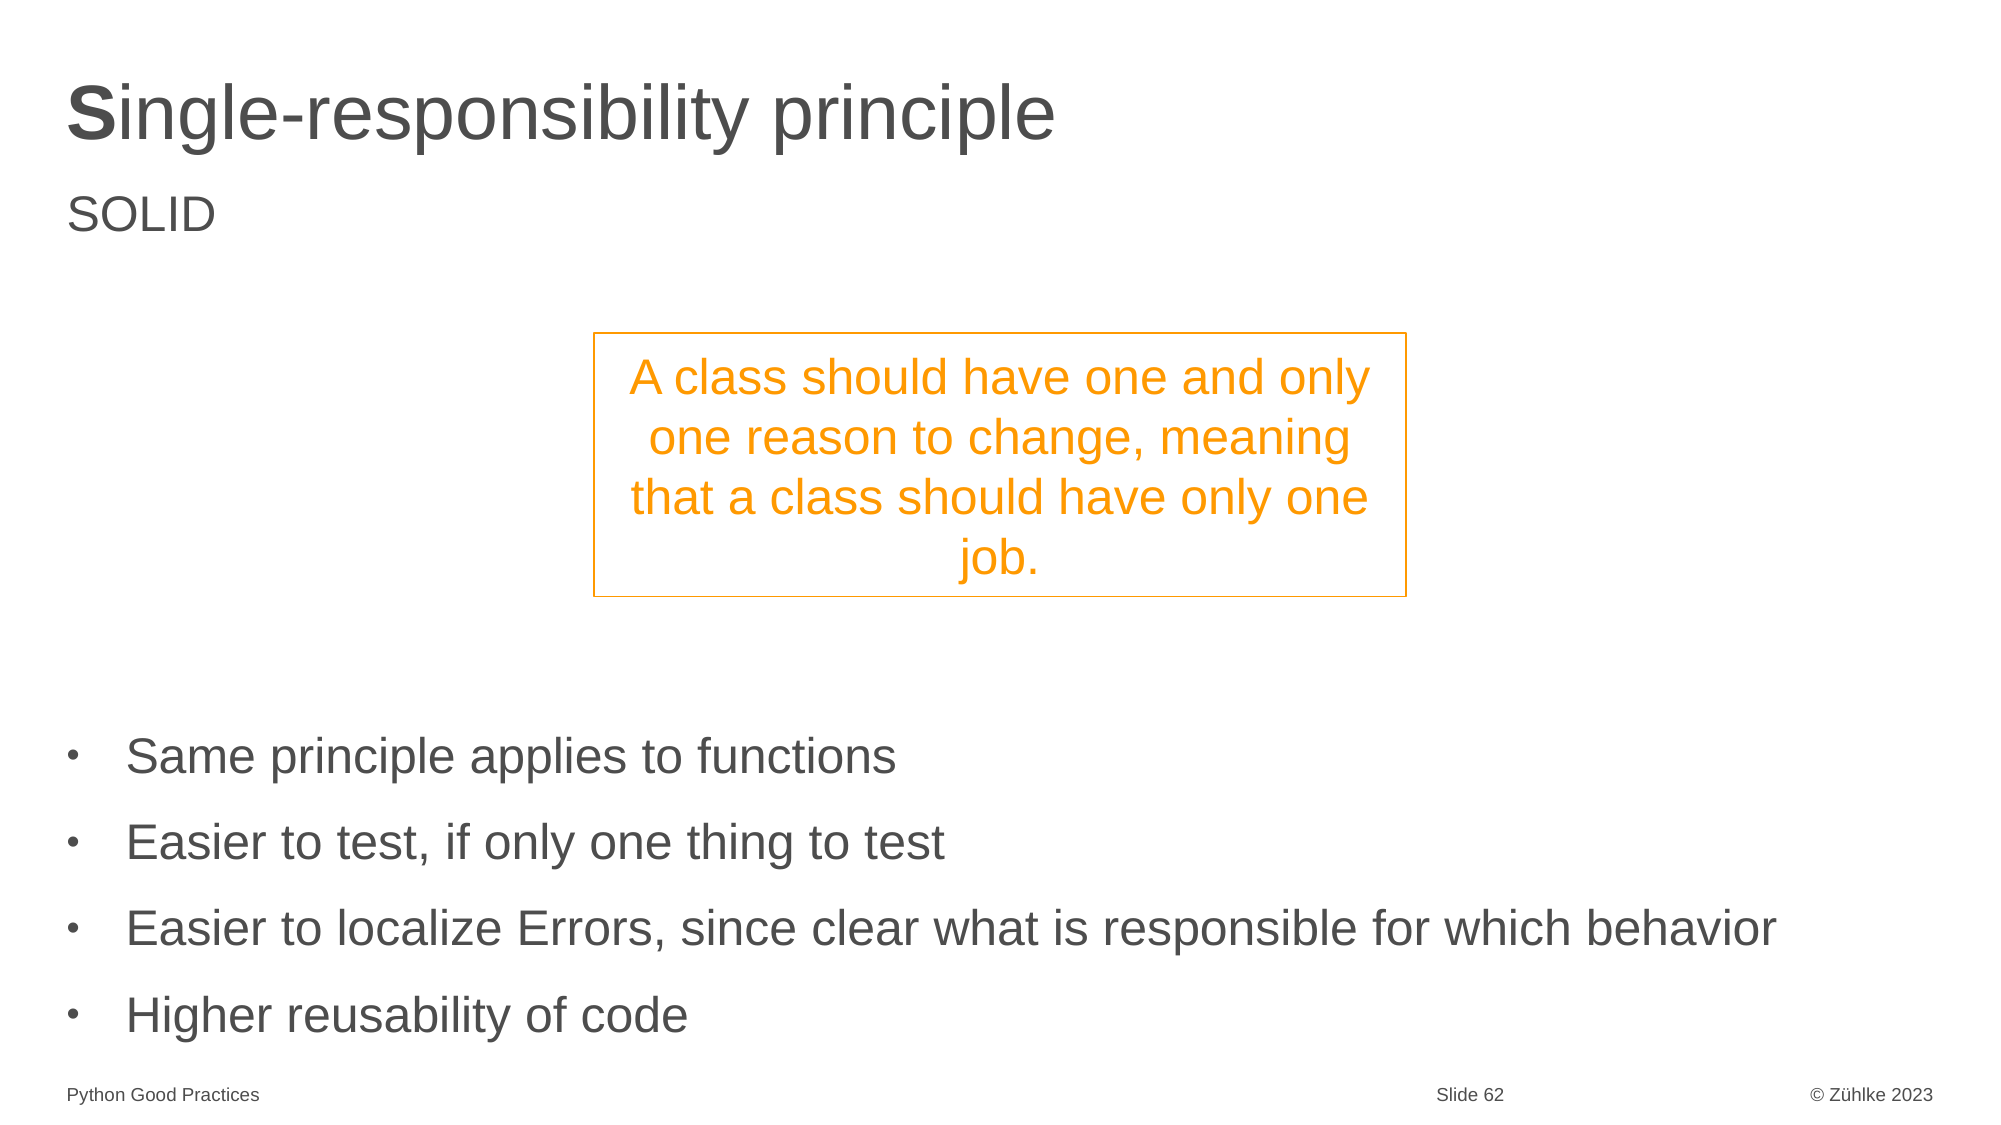

# Single-responsibility principle
SOLID

Same principle applies to functions
Easier to test, if only one thing to test
Easier to localize Errors, since clear what is responsible for which behavior
Higher reusability of code
A class should have one and only one reason to change, meaning that a class should have only one job.